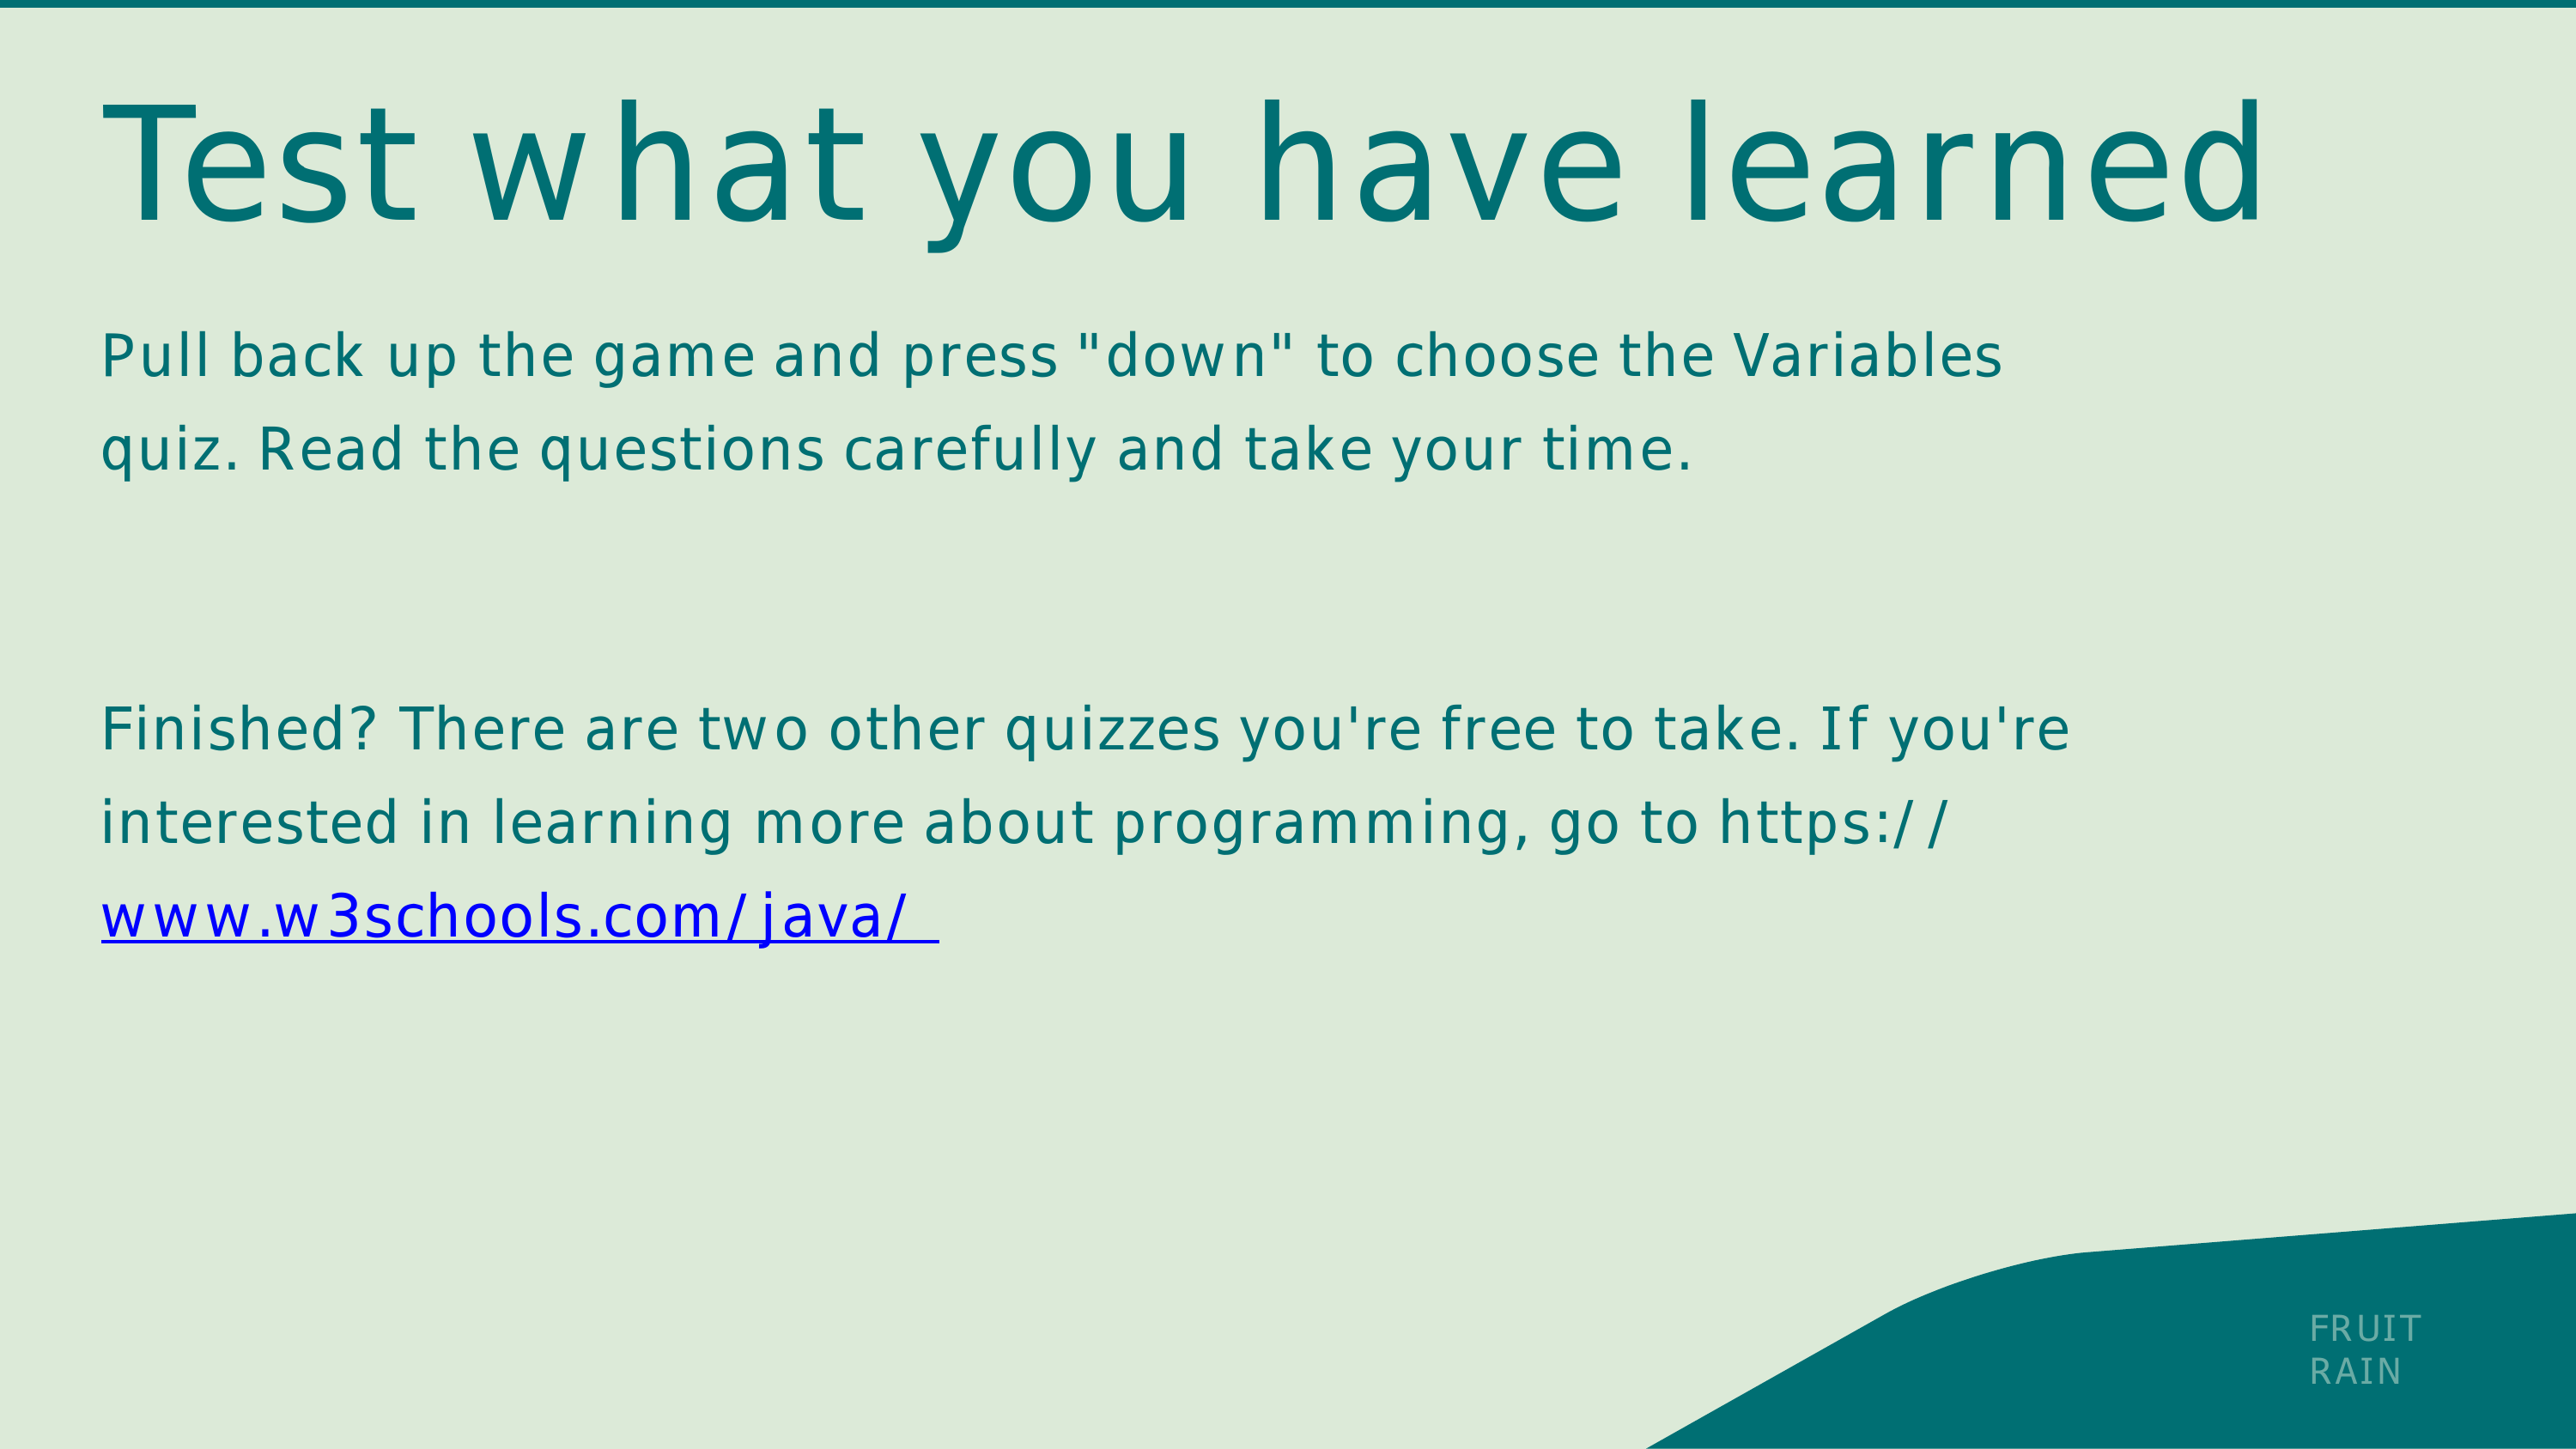

# Test what you have learned
Pull back up the game and press "down" to choose the Variables quiz. Read the questions carefully and take your time.

Finished? There are two other quizzes you're free to take. If you're interested in learning more about programming, go to https://www.w3schools.com/java/

FRUIT RAIN